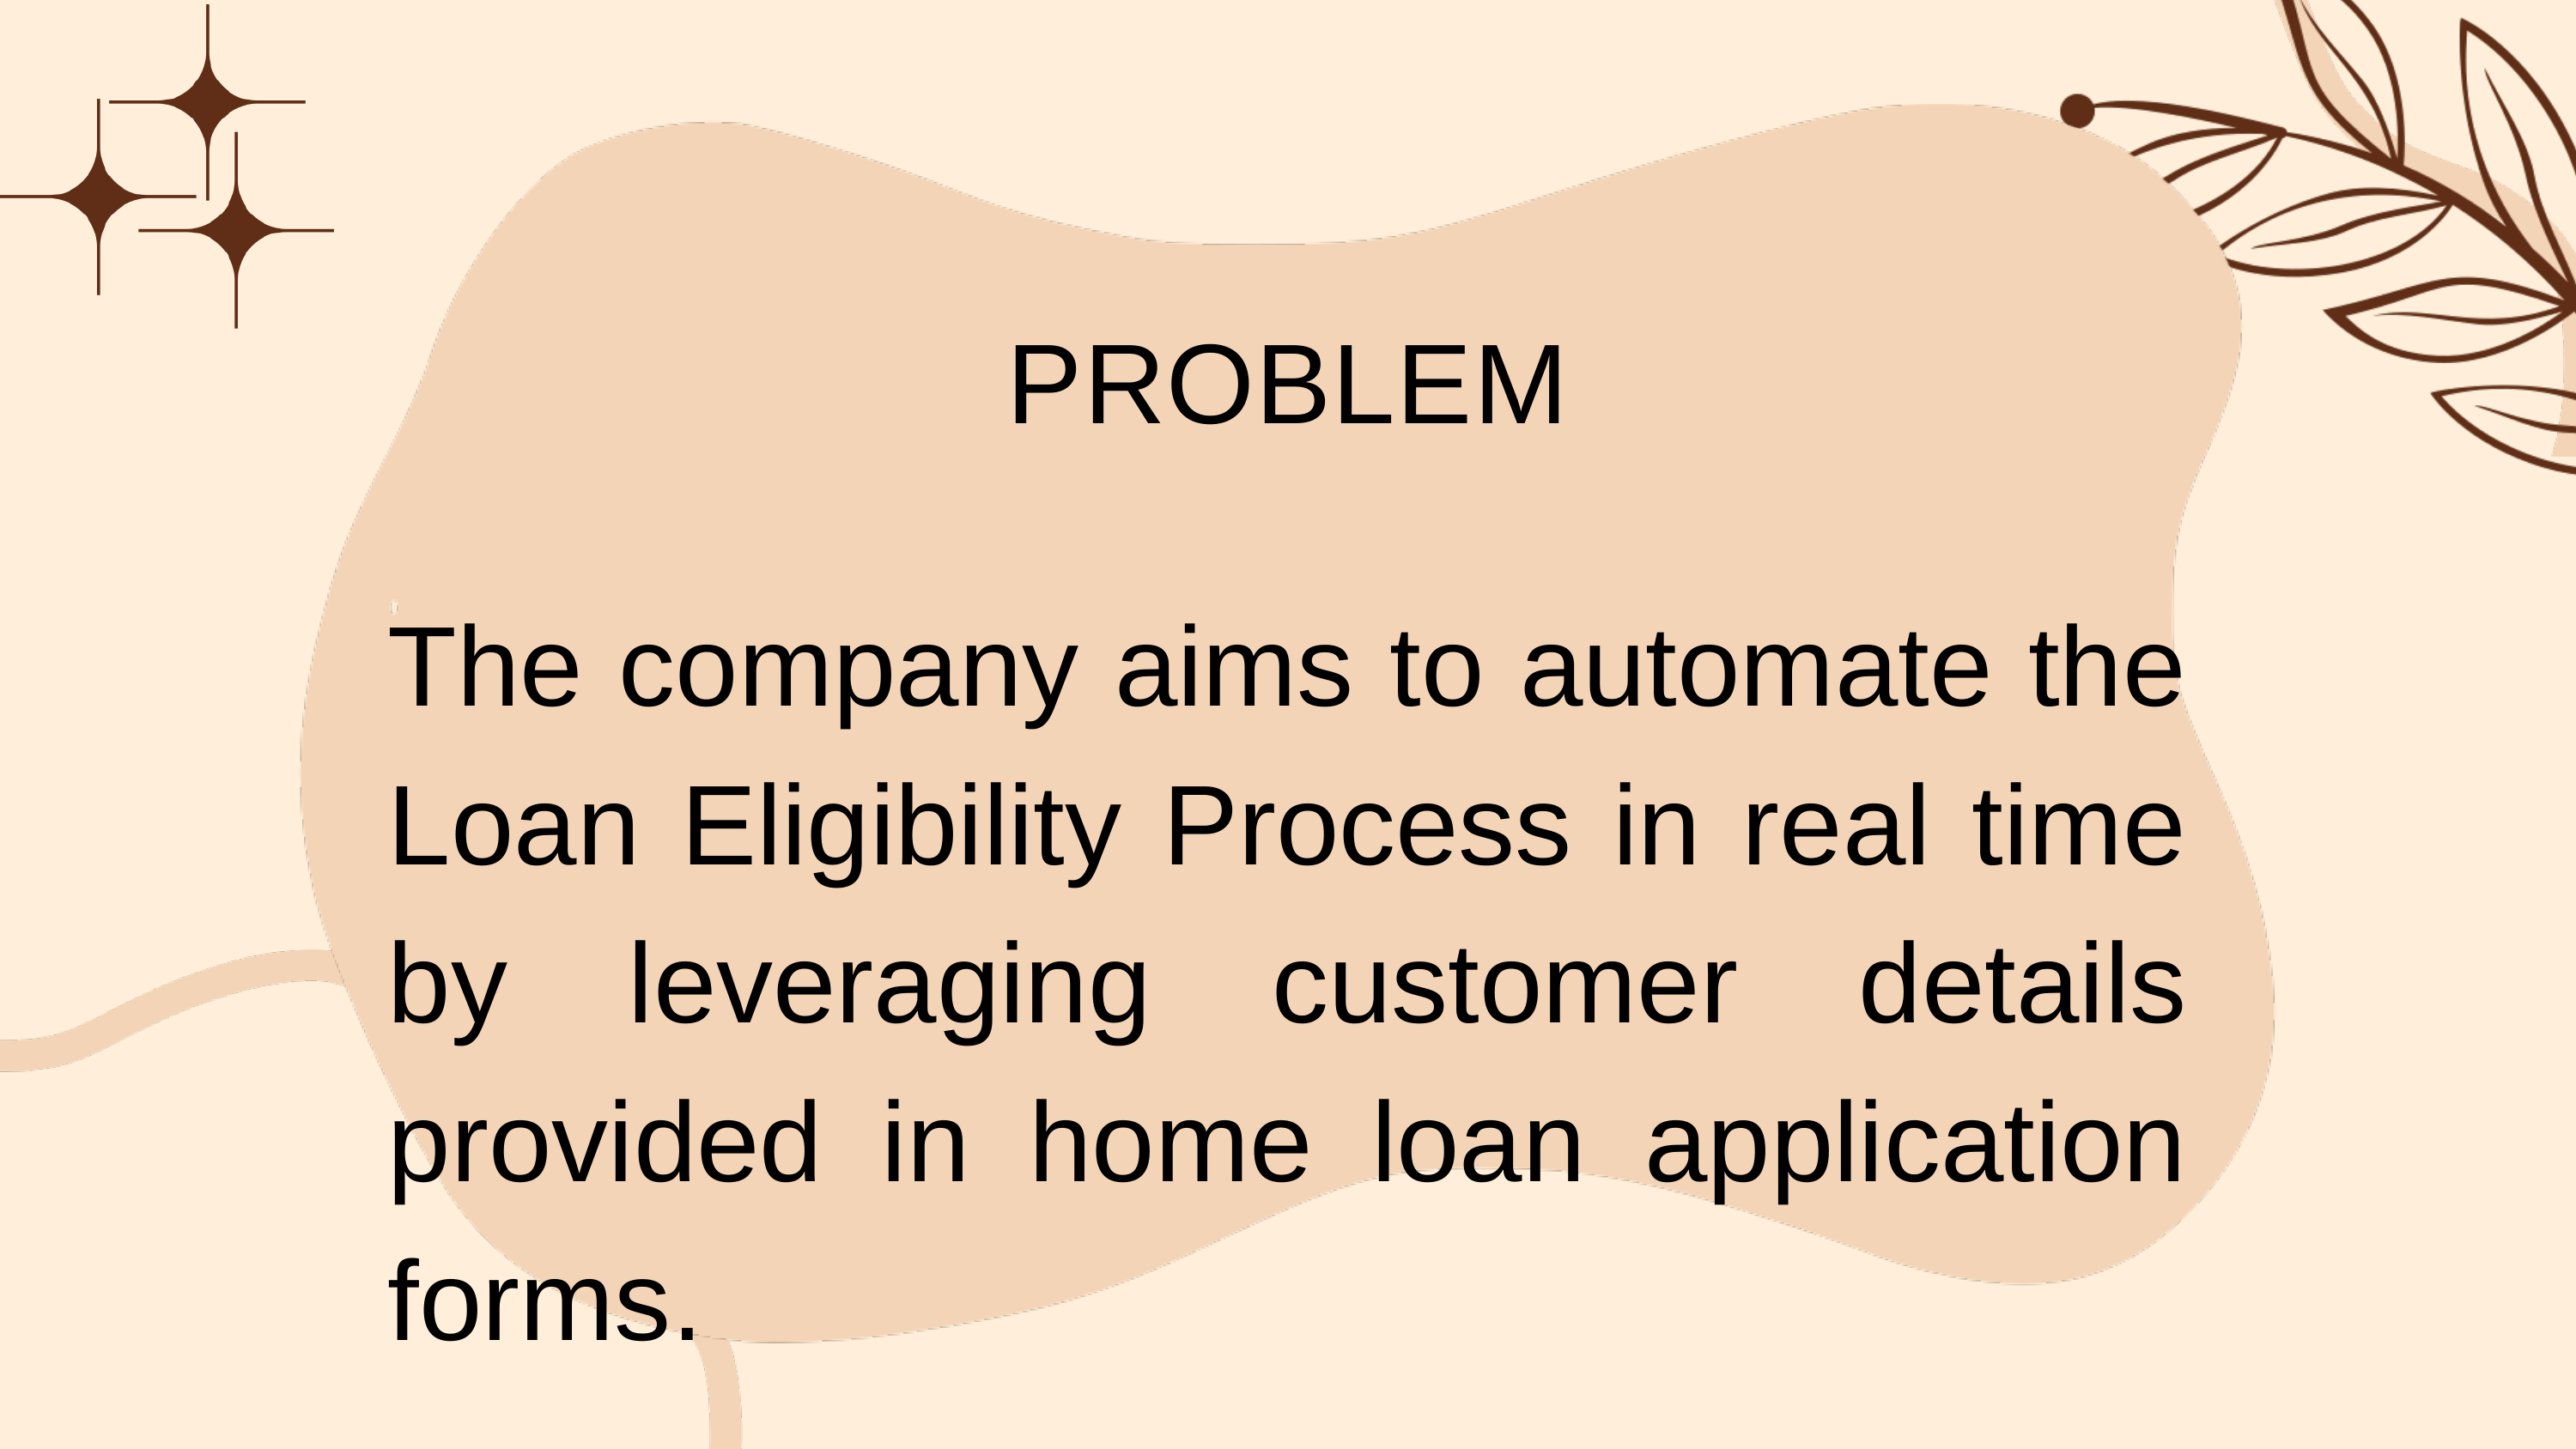

PROBLEM
The company aims to automate the Loan Eligibility Process in real time by leveraging customer details provided in home loan application forms.